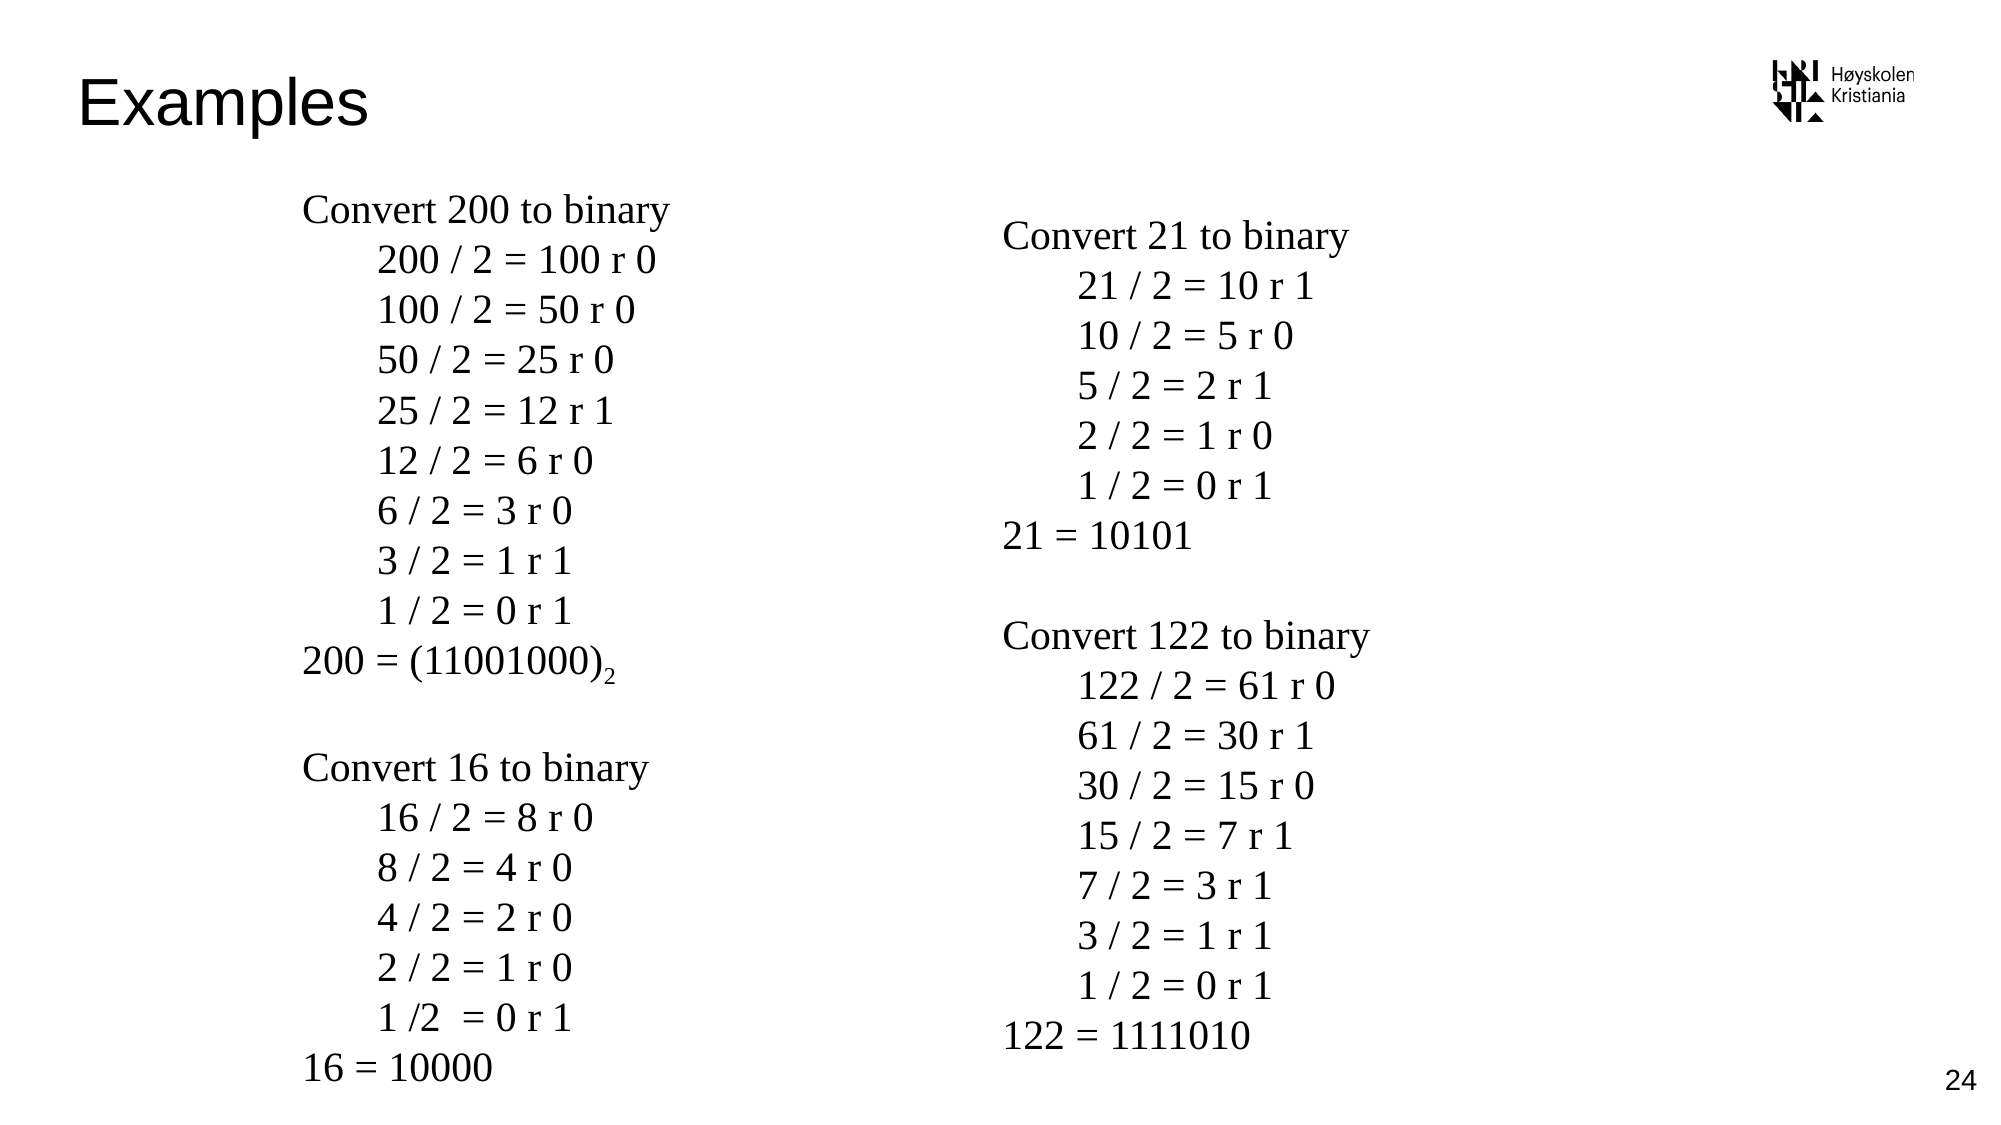

# Examples
Convert 200 to binary
200 / 2 = 100 r 0
100 / 2 = 50 r 0
50 / 2 = 25 r 0
25 / 2 = 12 r 1
12 / 2 = 6 r 0
6 / 2 = 3 r 0
3 / 2 = 1 r 1
1 / 2 = 0 r 1
200 = (11001000)2

Convert 16 to binary
16 / 2 = 8 r 0
8 / 2 = 4 r 0
4 / 2 = 2 r 0
2 / 2 = 1 r 0
1 /2  = 0 r 1
16 = 10000
Convert 21 to binary
21 / 2 = 10 r 1
10 / 2 = 5 r 0
5 / 2 = 2 r 1
2 / 2 = 1 r 0
1 / 2 = 0 r 1
21 = 10101

Convert 122 to binary
122 / 2 = 61 r 0
61 / 2 = 30 r 1
30 / 2 = 15 r 0
15 / 2 = 7 r 1
7 / 2 = 3 r 1
3 / 2 = 1 r 1
1 / 2 = 0 r 1
122 = 1111010